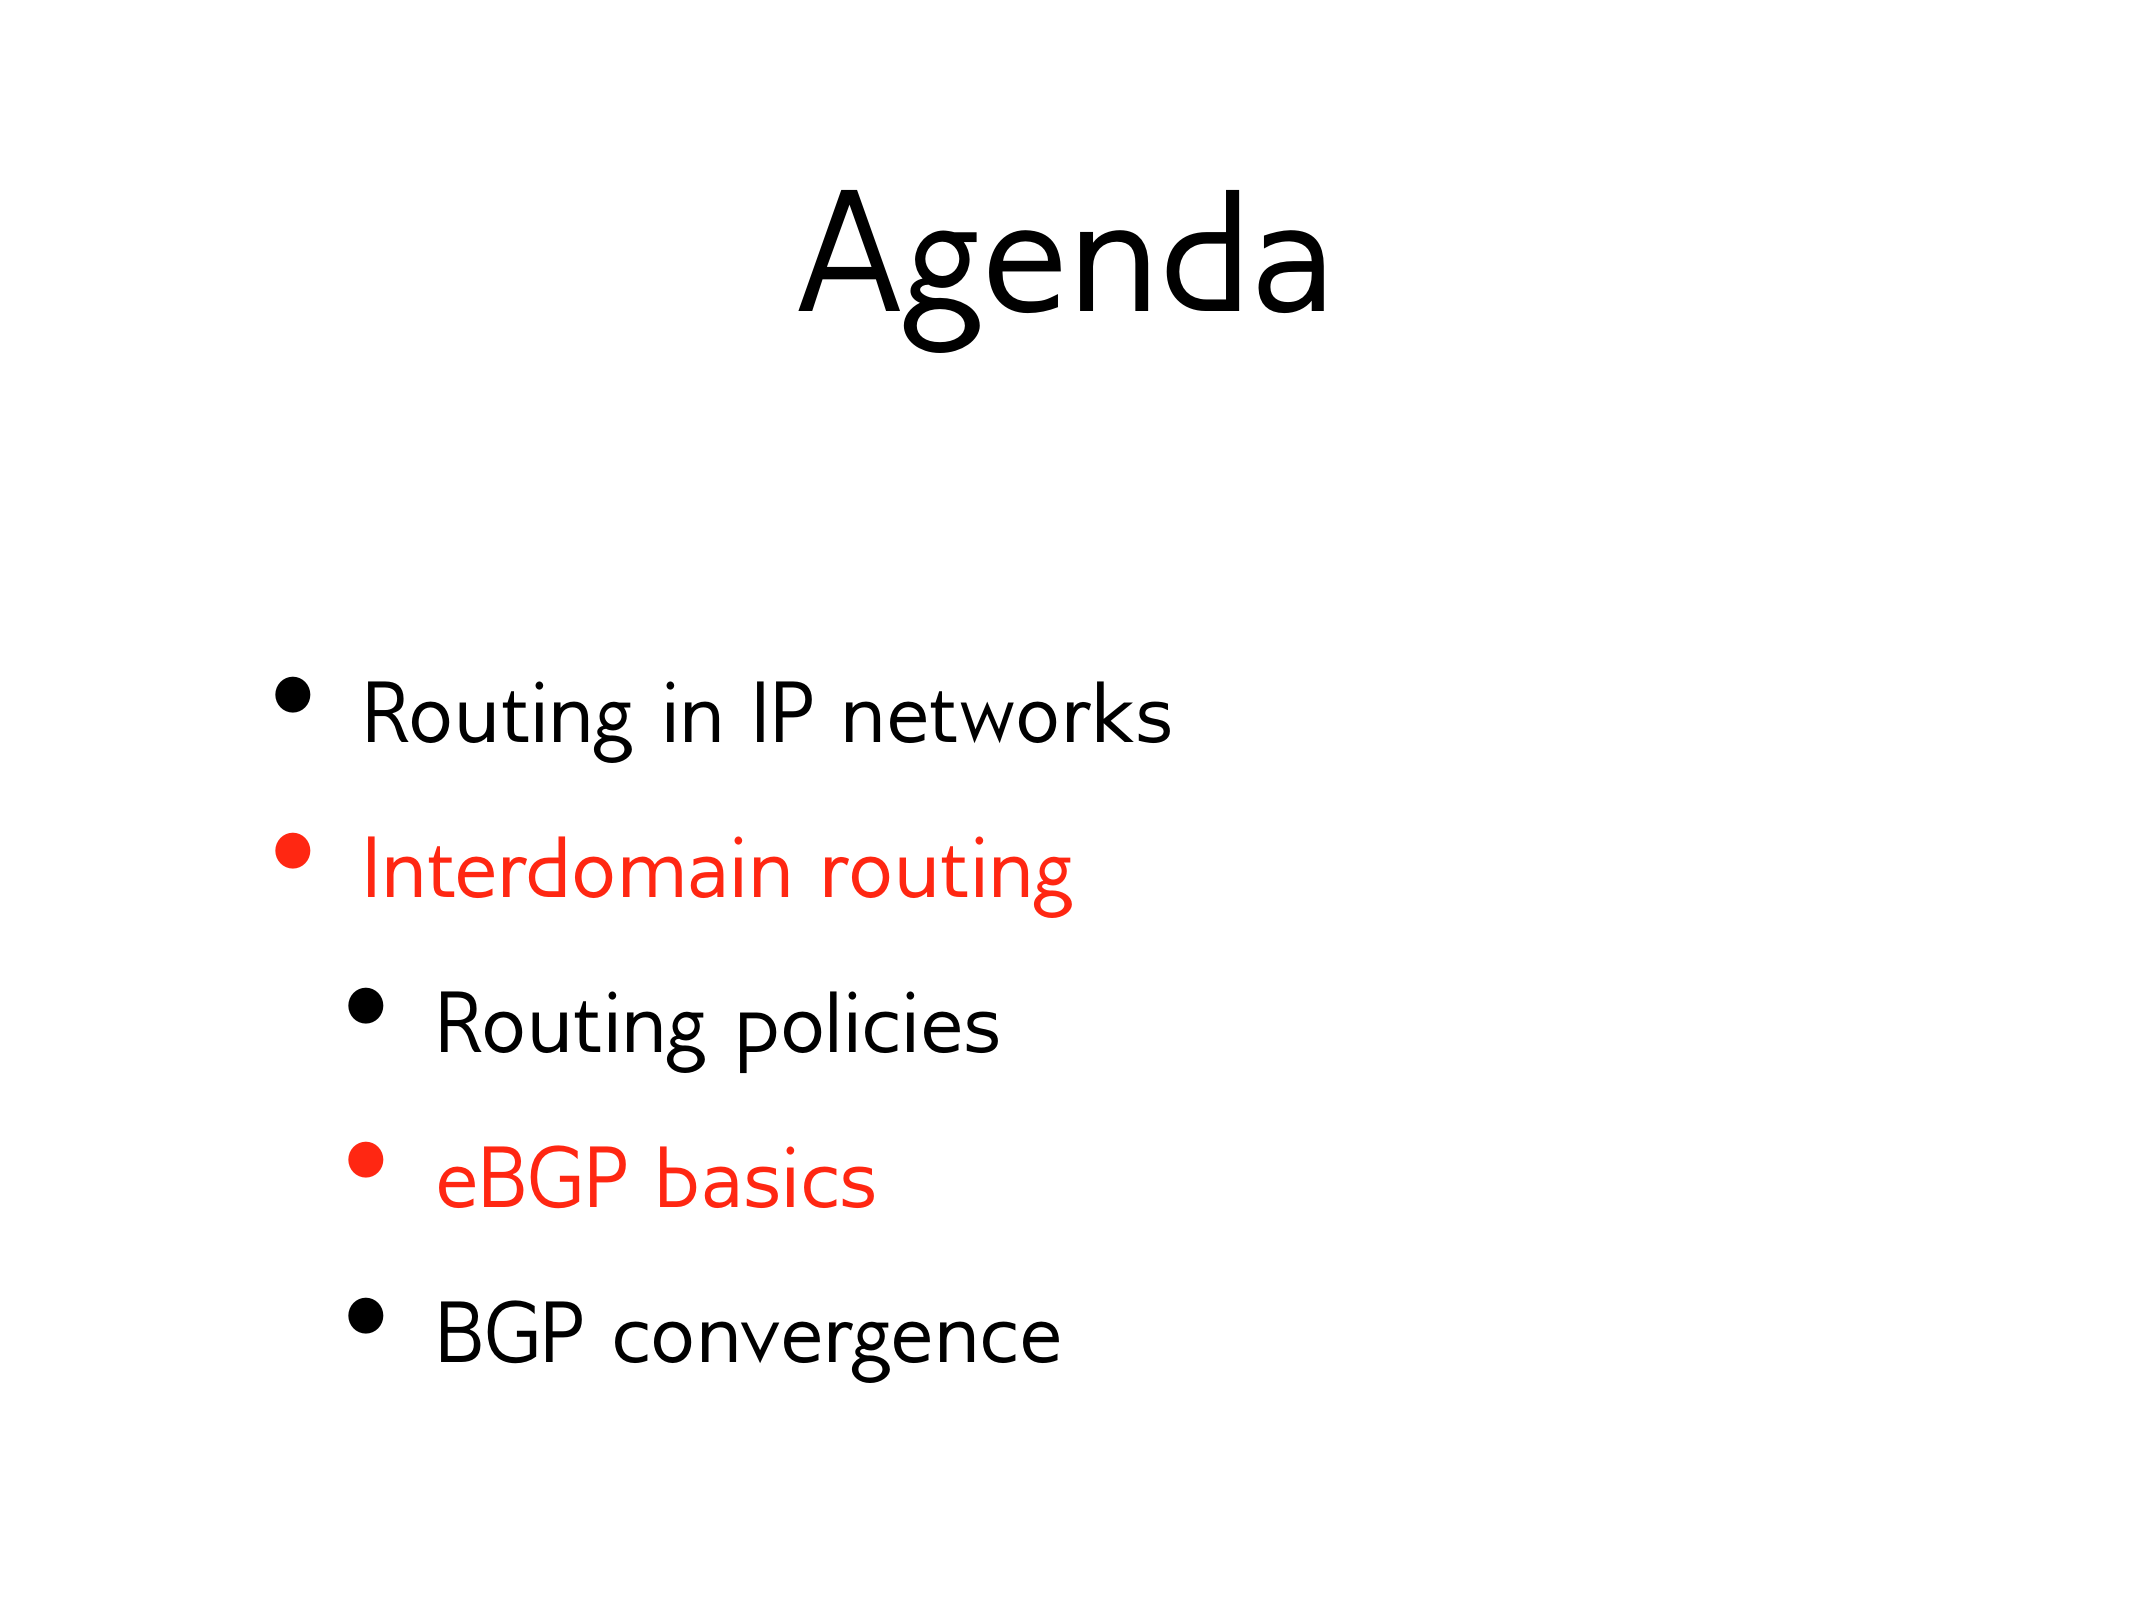

# Agenda
Routing in IP networks
Interdomain routing
Routing policies
eBGP basics
BGP convergence